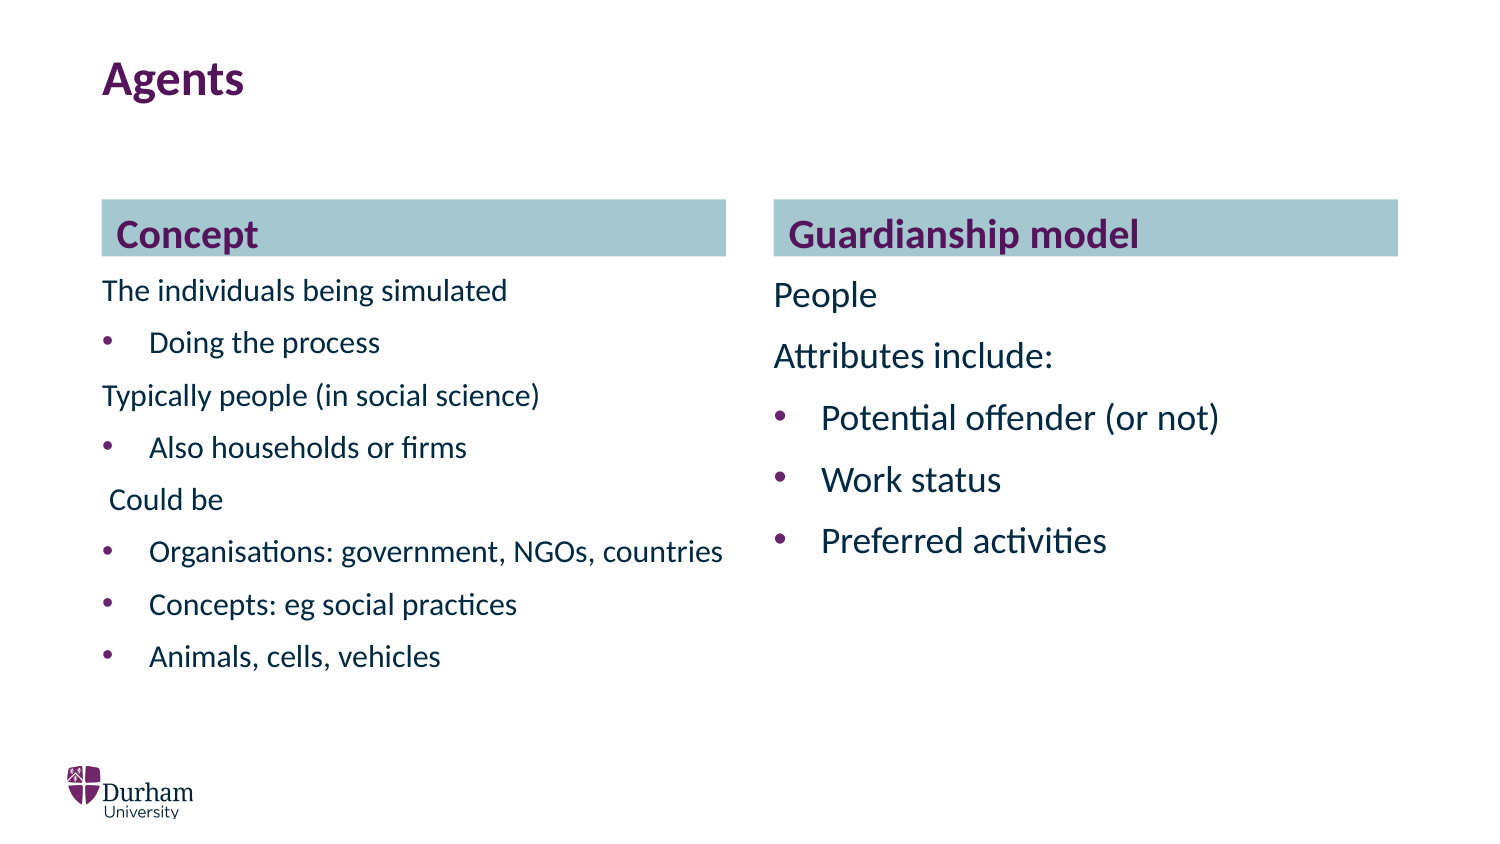

# Agents
Concept
Guardianship model
The individuals being simulated
Doing the process
Typically people (in social science)
Also households or firms
 Could be
Organisations: government, NGOs, countries
Concepts: eg social practices
Animals, cells, vehicles
People
Attributes include:
Potential offender (or not)
Work status
Preferred activities